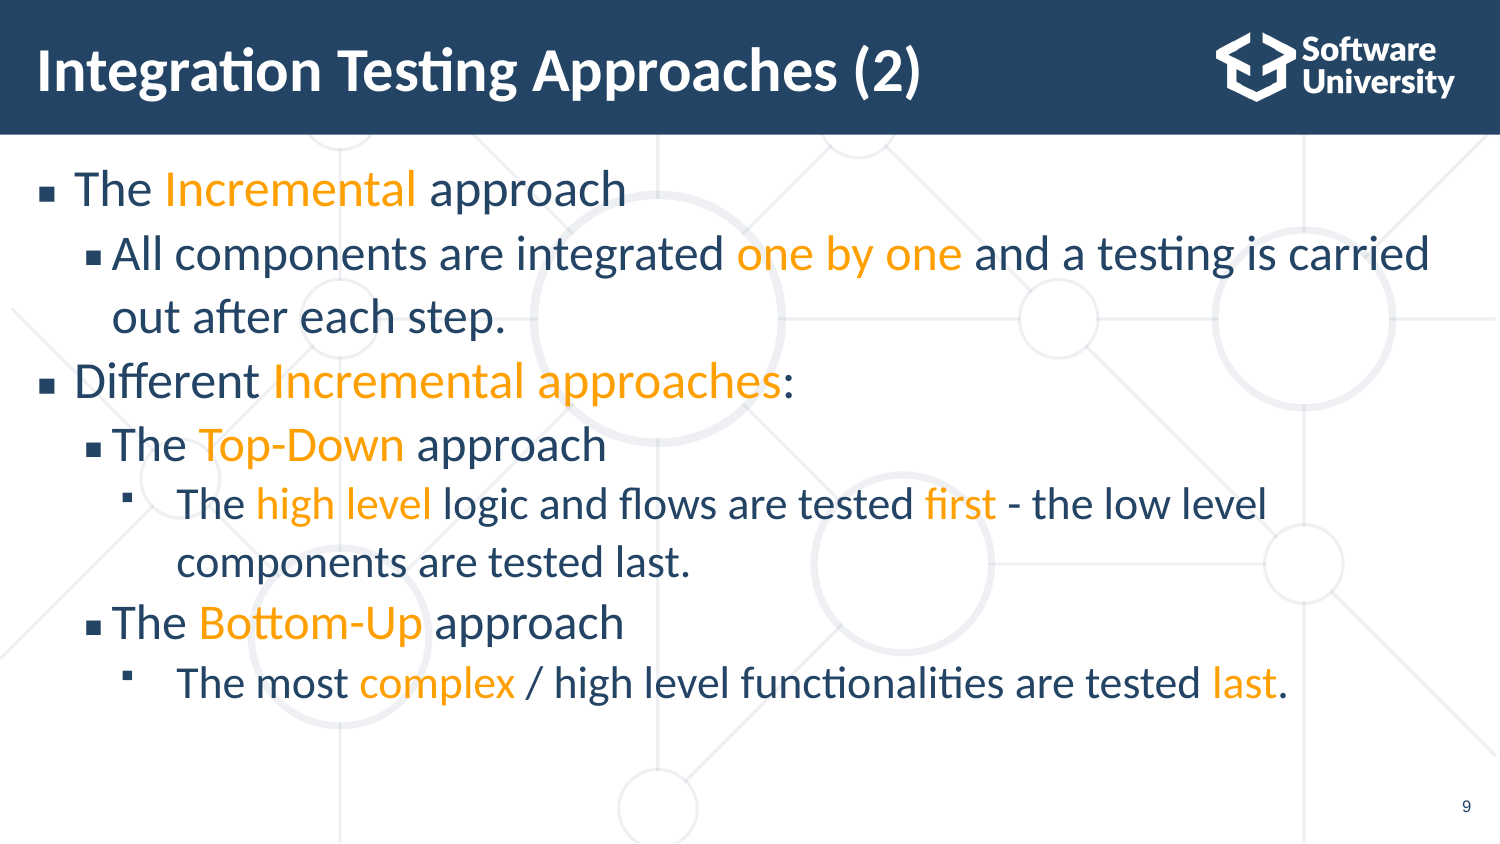

# Integration Testing Approaches (2)
The Incremental approach
All components are integrated one by one and a testing is carried out after each step.
Different Incremental approaches:
The Top-Down approach
The high level logic and flows are tested first - the low level components are tested last.
The Bottom-Up approach
The most complex / high level functionalities are tested last.

9